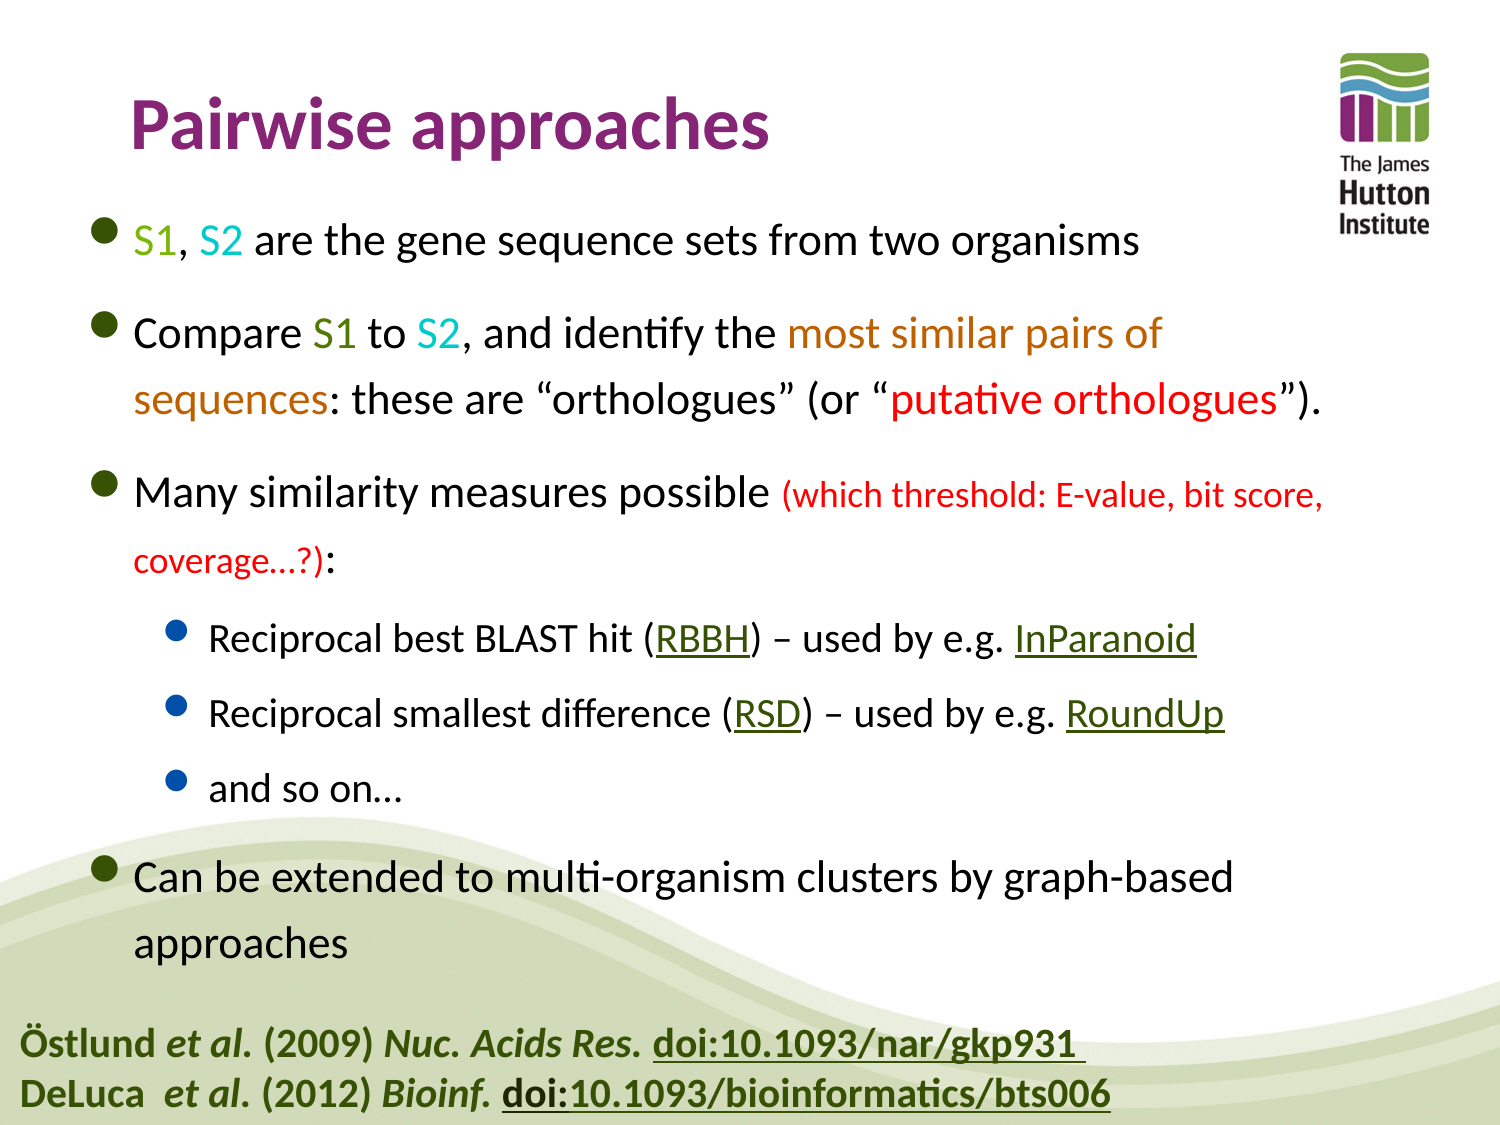

# Pairwise approaches
S1, S2 are the gene sequence sets from two organisms
Compare S1 to S2, and identify the most similar pairs of sequences: these are “orthologues” (or “putative orthologues”).
Many similarity measures possible (which threshold: E-value, bit score, coverage…?):
Reciprocal best BLAST hit (RBBH) – used by e.g. InParanoid
Reciprocal smallest difference (RSD) – used by e.g. RoundUp
and so on…
Can be extended to multi-organism clusters by graph-based approaches
Östlund et al. (2009) Nuc. Acids Res. doi:10.1093/nar/gkp931
DeLuca  et al. (2012) Bioinf. doi:10.1093/bioinformatics/bts006